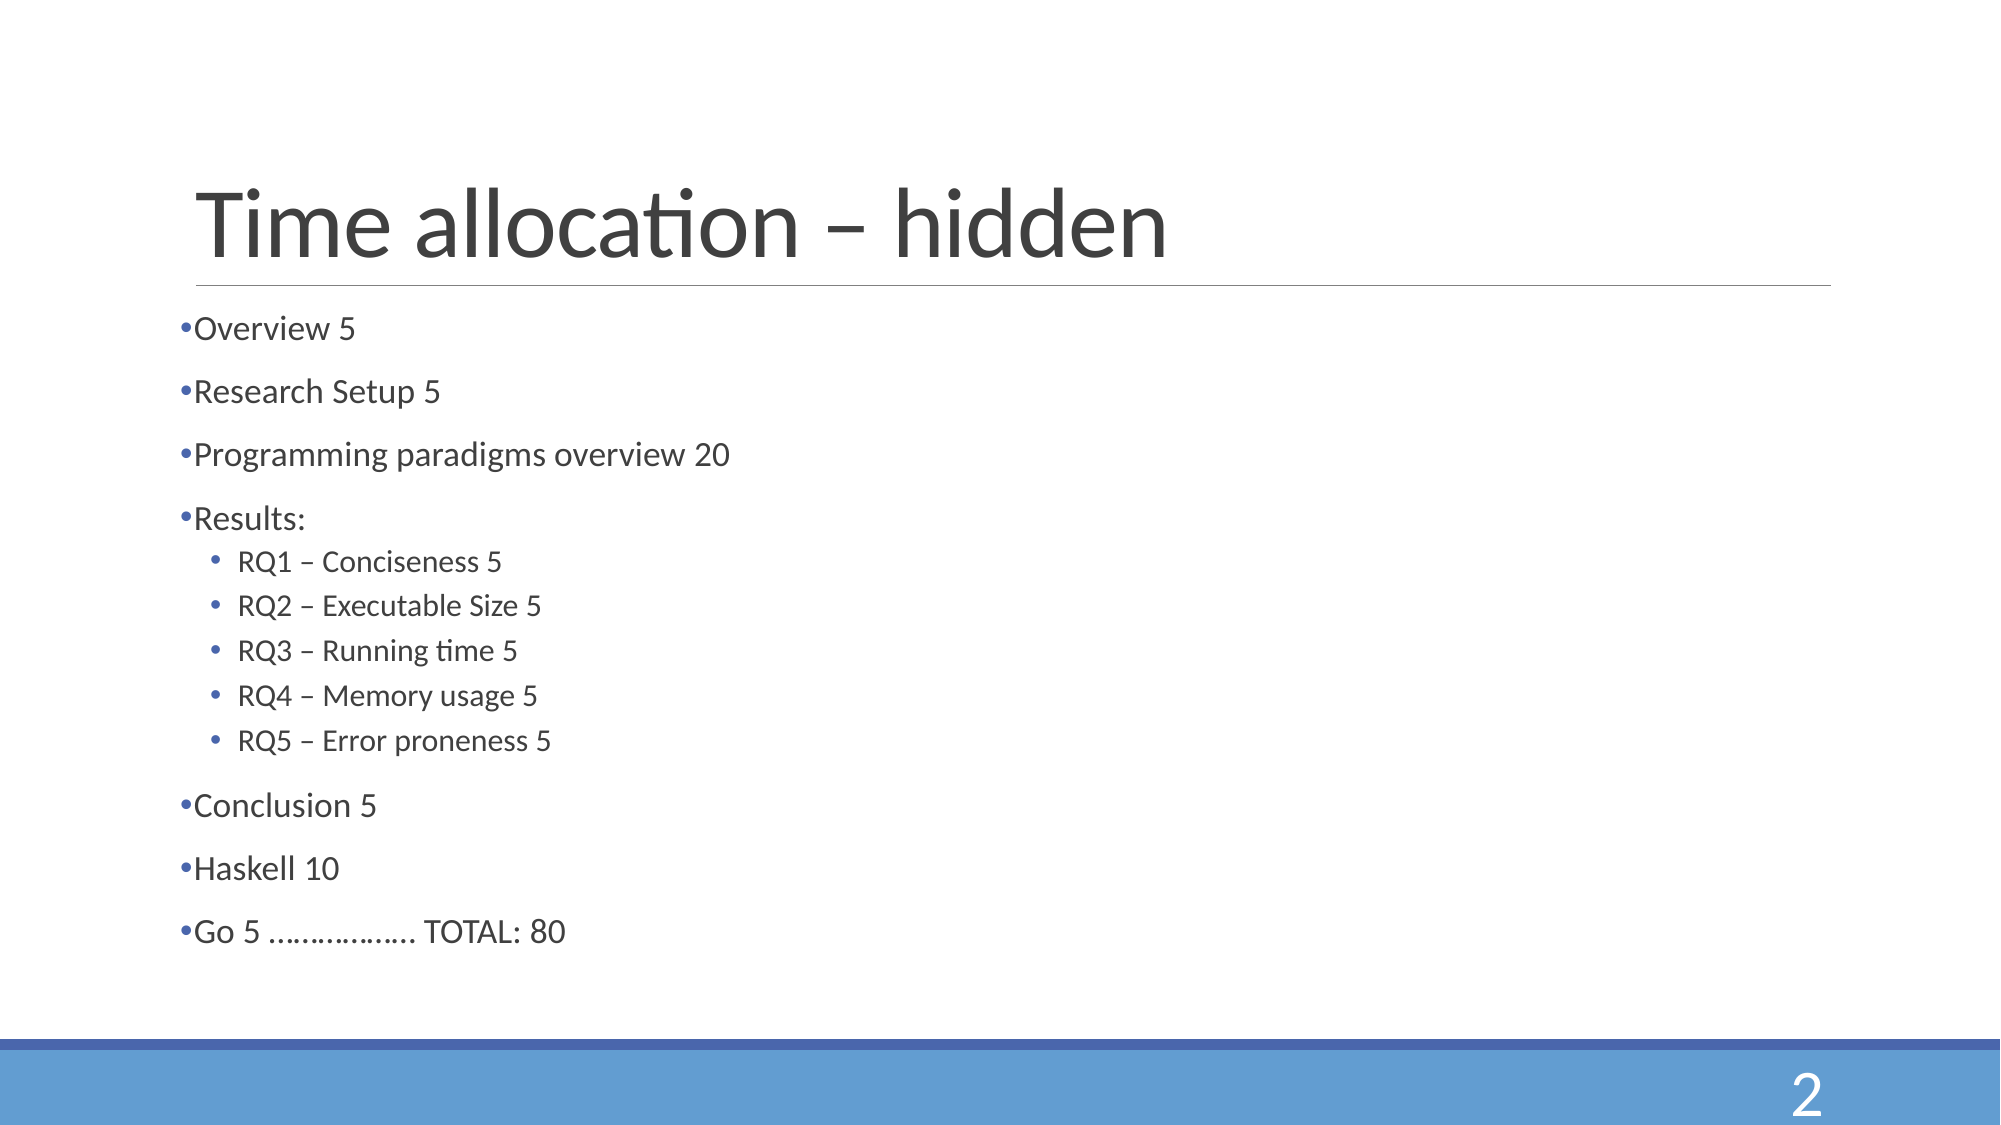

# Time allocation – hidden
Overview 5
Research Setup 5
Programming paradigms overview 20
Results:
RQ1 – Conciseness 5
RQ2 – Executable Size 5
RQ3 – Running time 5
RQ4 – Memory usage 5
RQ5 – Error proneness 5
Conclusion 5
Haskell 10
Go 5 ……………… TOTAL: 80
2